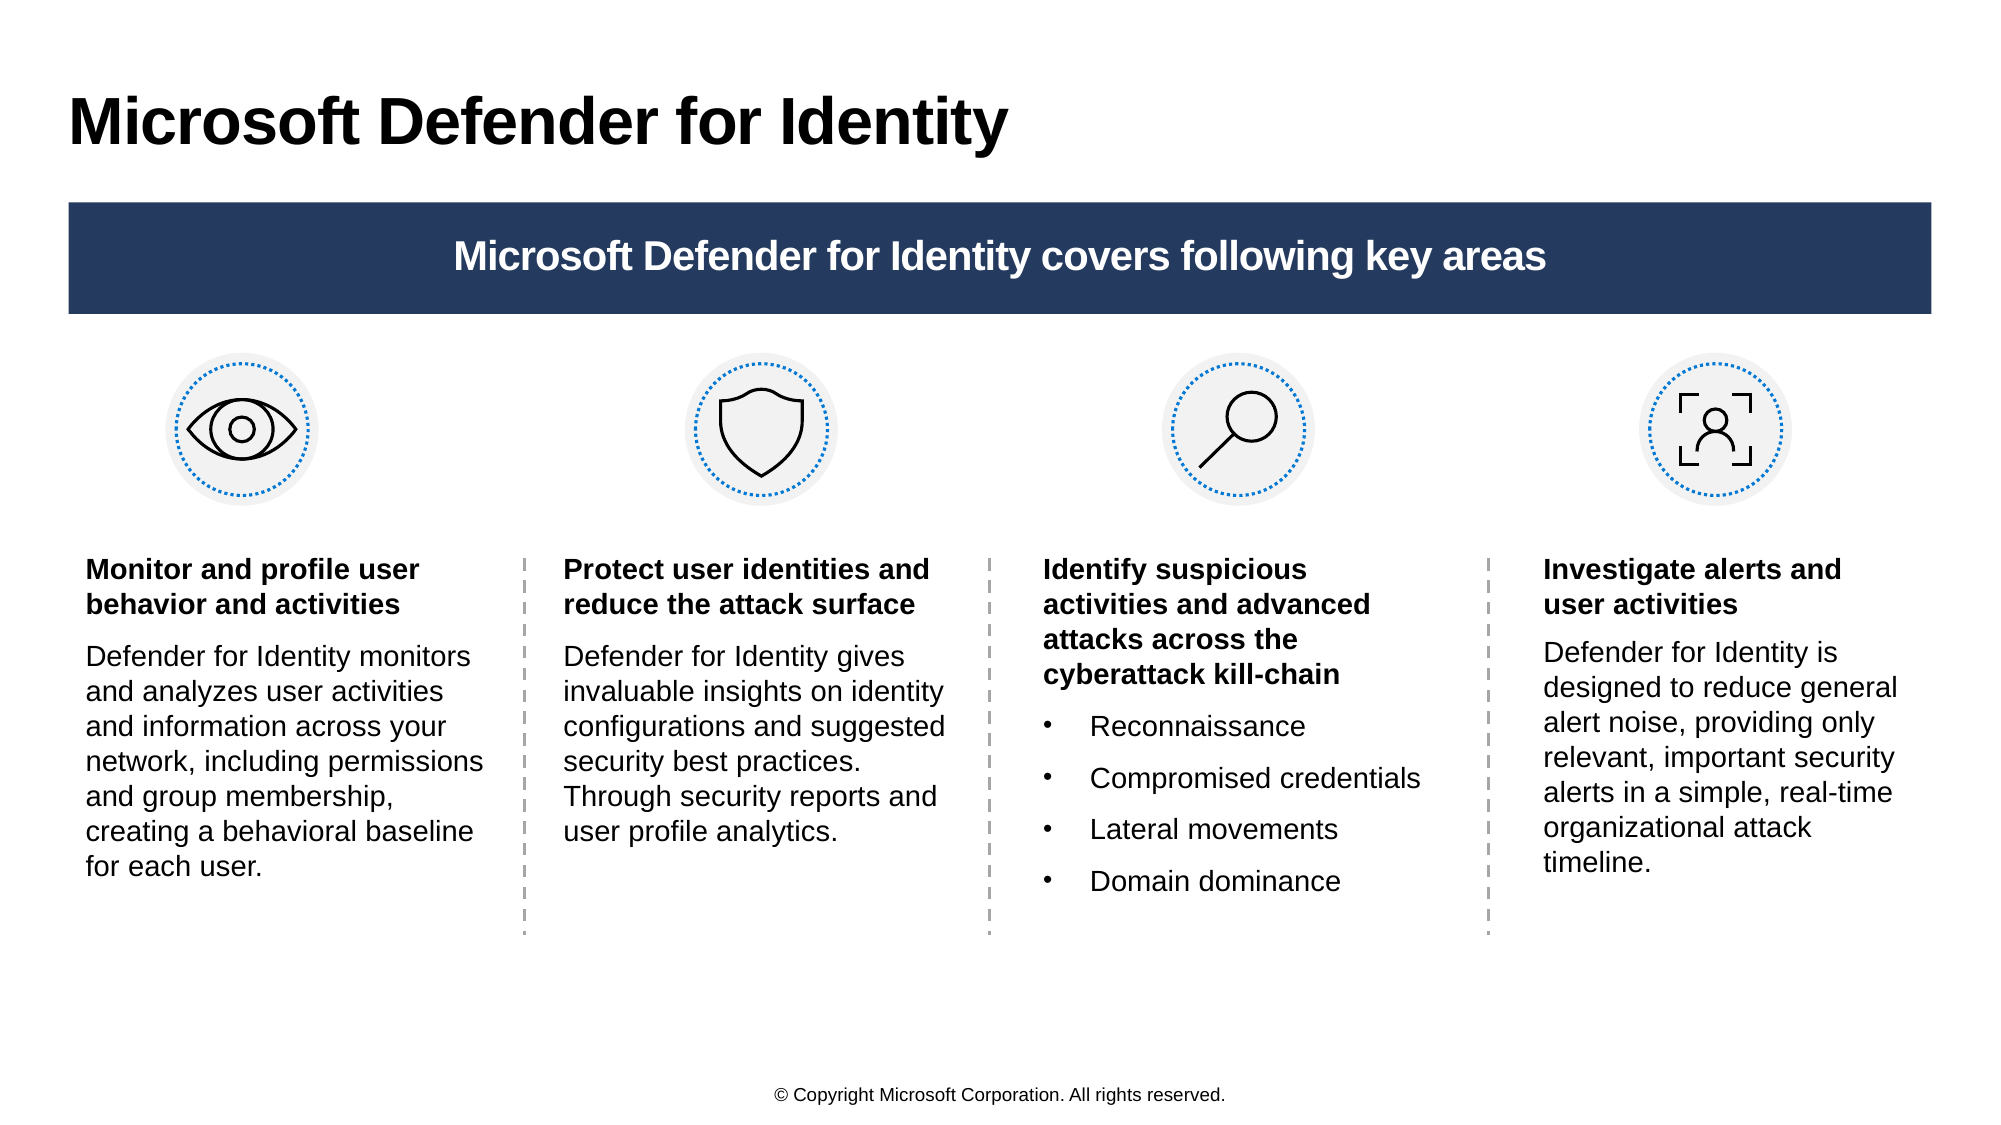

# Microsoft Defender for Identity

Microsoft Defender for Identity covers following key areas

Monitor and profile user behavior and activities
Defender for Identity monitors and analyzes user activities and information across your network, including permissions and group membership, creating a behavioral baseline for each user.
Protect user identities and reduce the attack surface
Defender for Identity gives invaluable insights on identity configurations and suggested security best practices. Through security reports and user profile analytics.
Identify suspicious activities and advanced attacks across the cyberattack kill-chain
Reconnaissance
Compromised credentials
Lateral movements
Domain dominance
Investigate alerts and
user activities
Defender for Identity is designed to reduce general alert noise, providing only relevant, important security alerts in a simple, real-time organizational attack timeline.